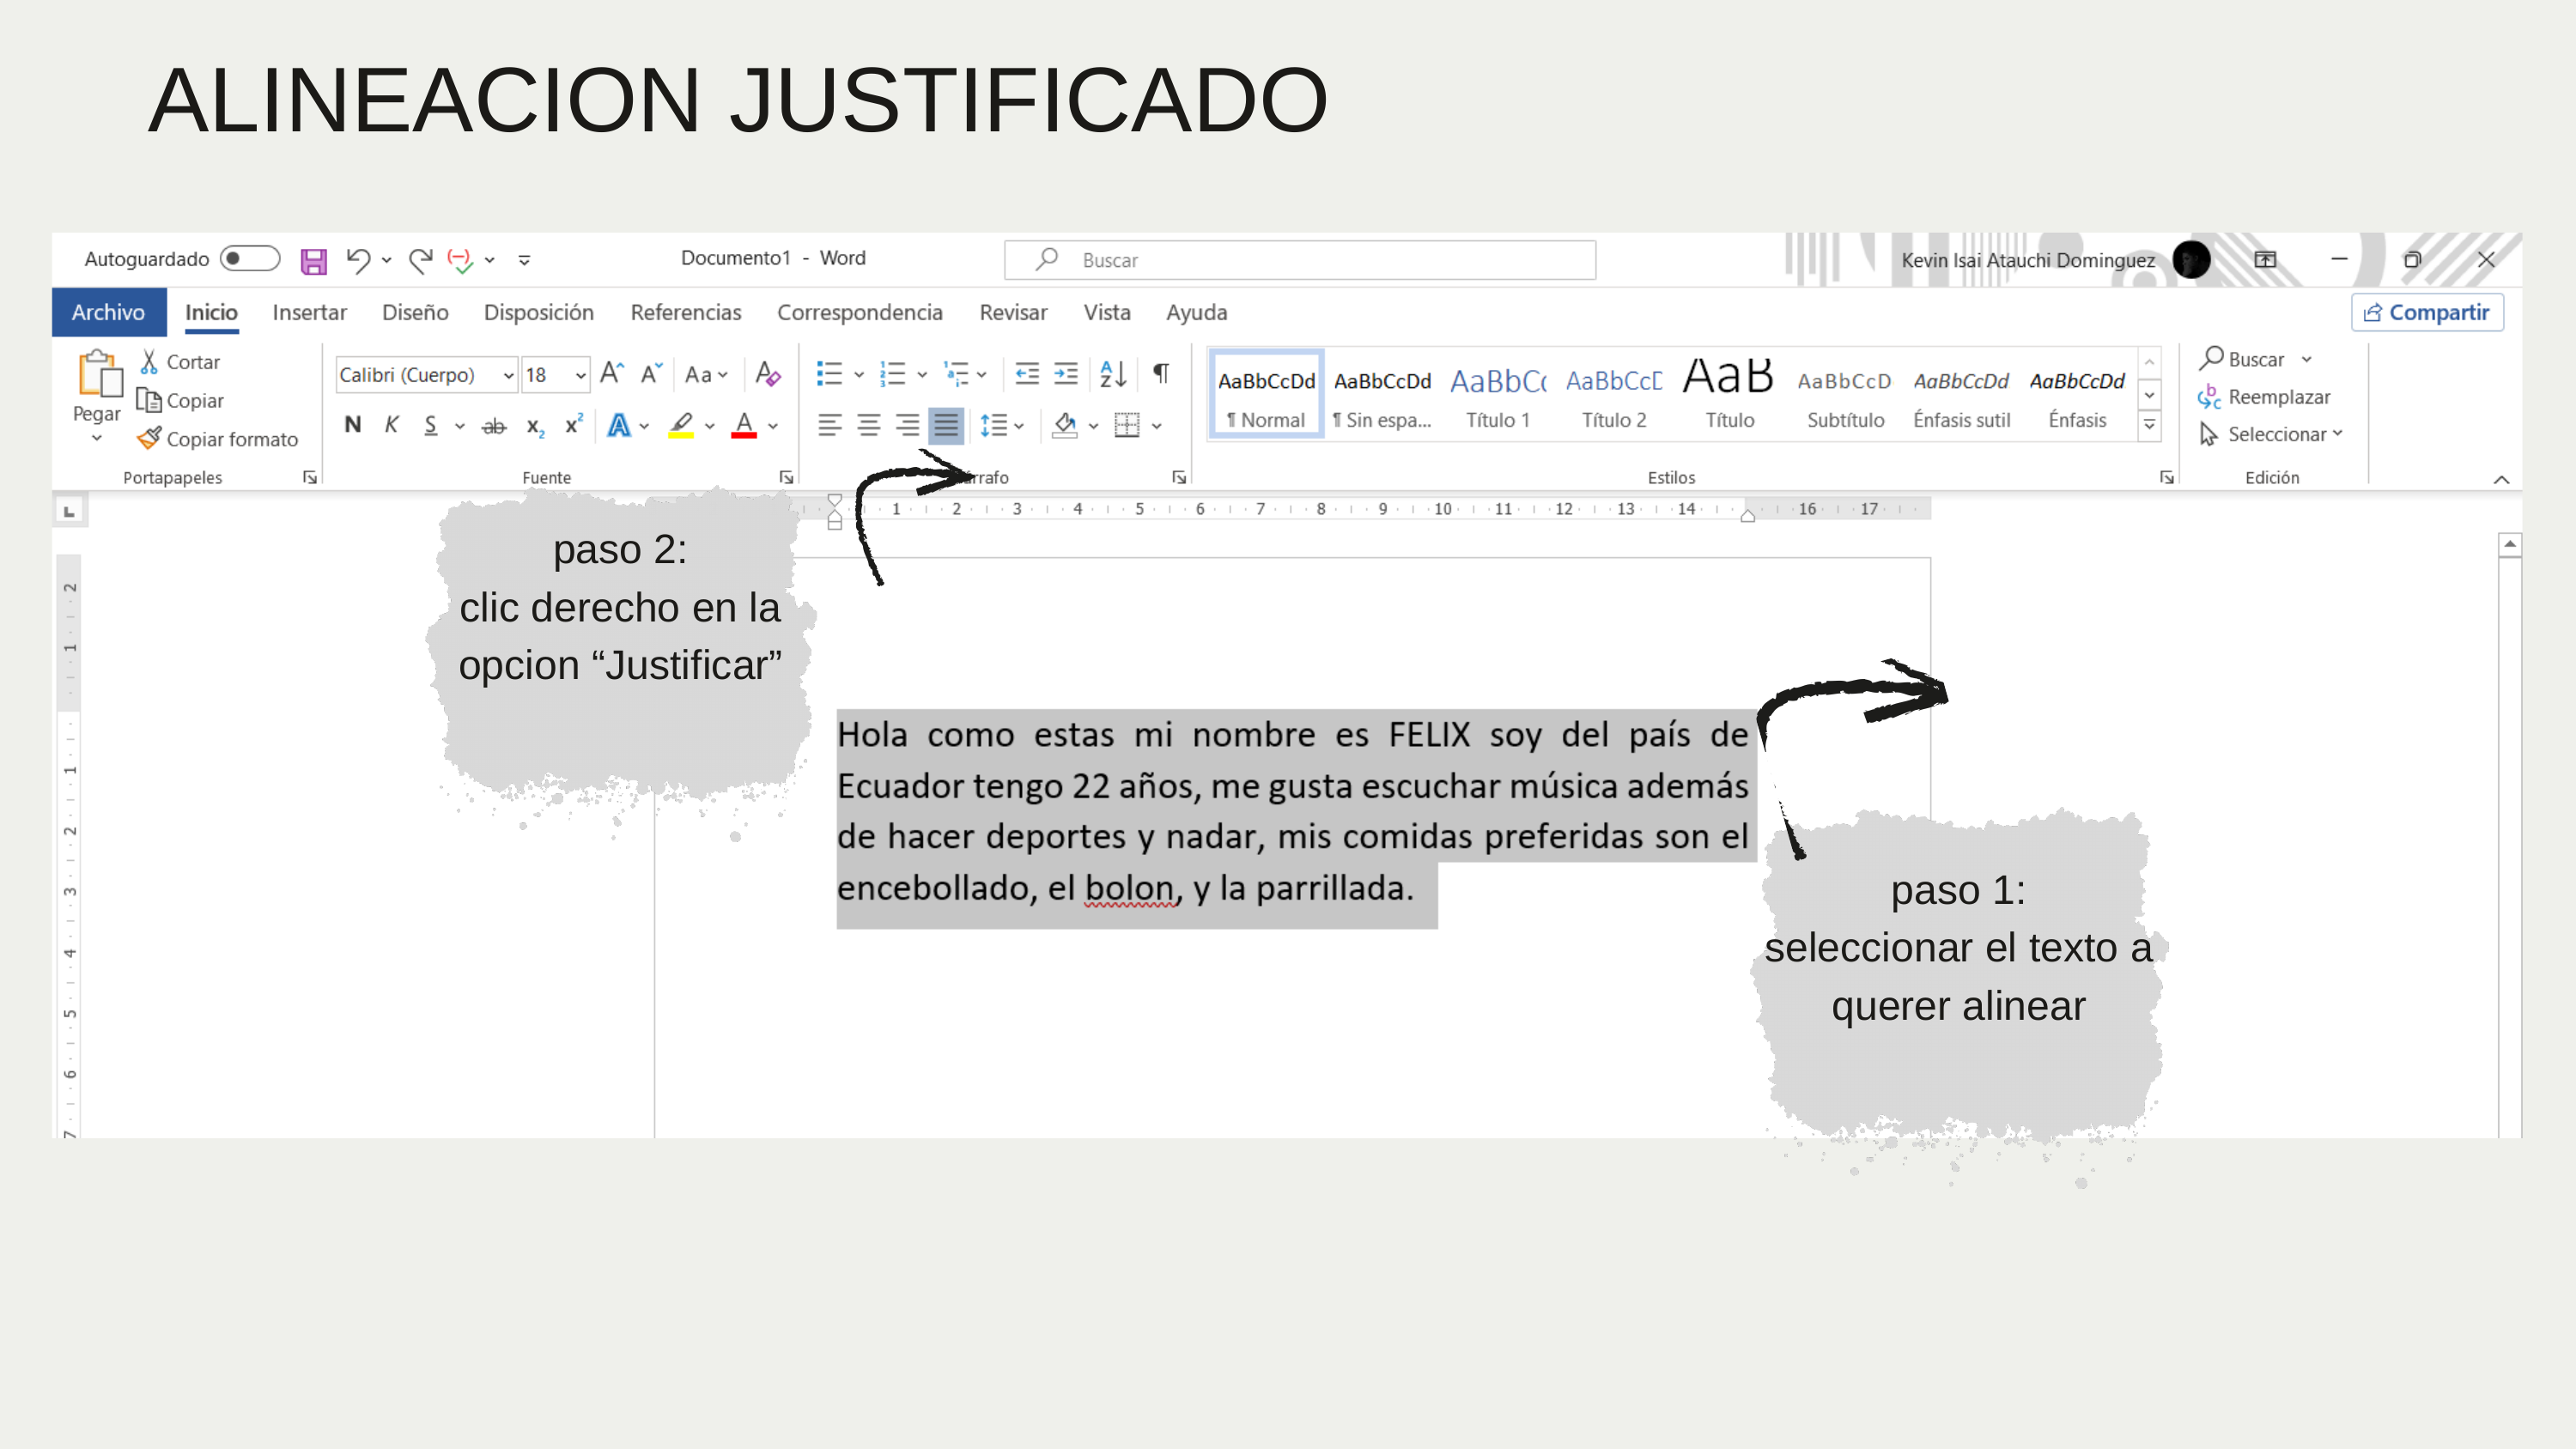

ALINEACION JUSTIFICADO

paso 2:
clic derecho en la opcion “Justificar”

paso 1:
seleccionar el texto a querer alinear